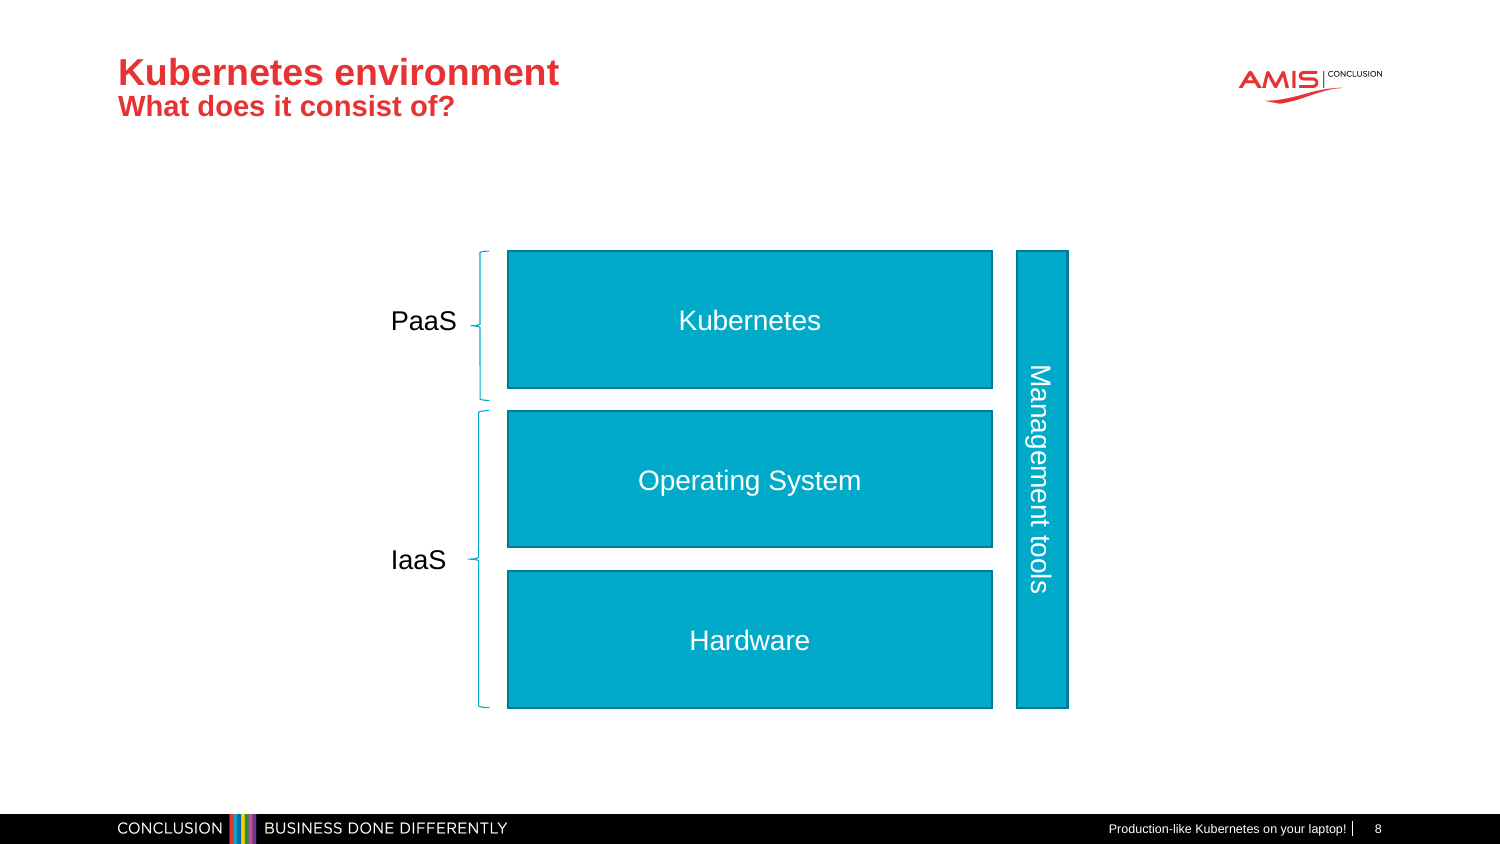

# Kubernetes environment What does it consist of?

Kubernetes
Management tools
PaaS

Operating System
IaaS
Hardware
Production-like Kubernetes on your laptop!
8